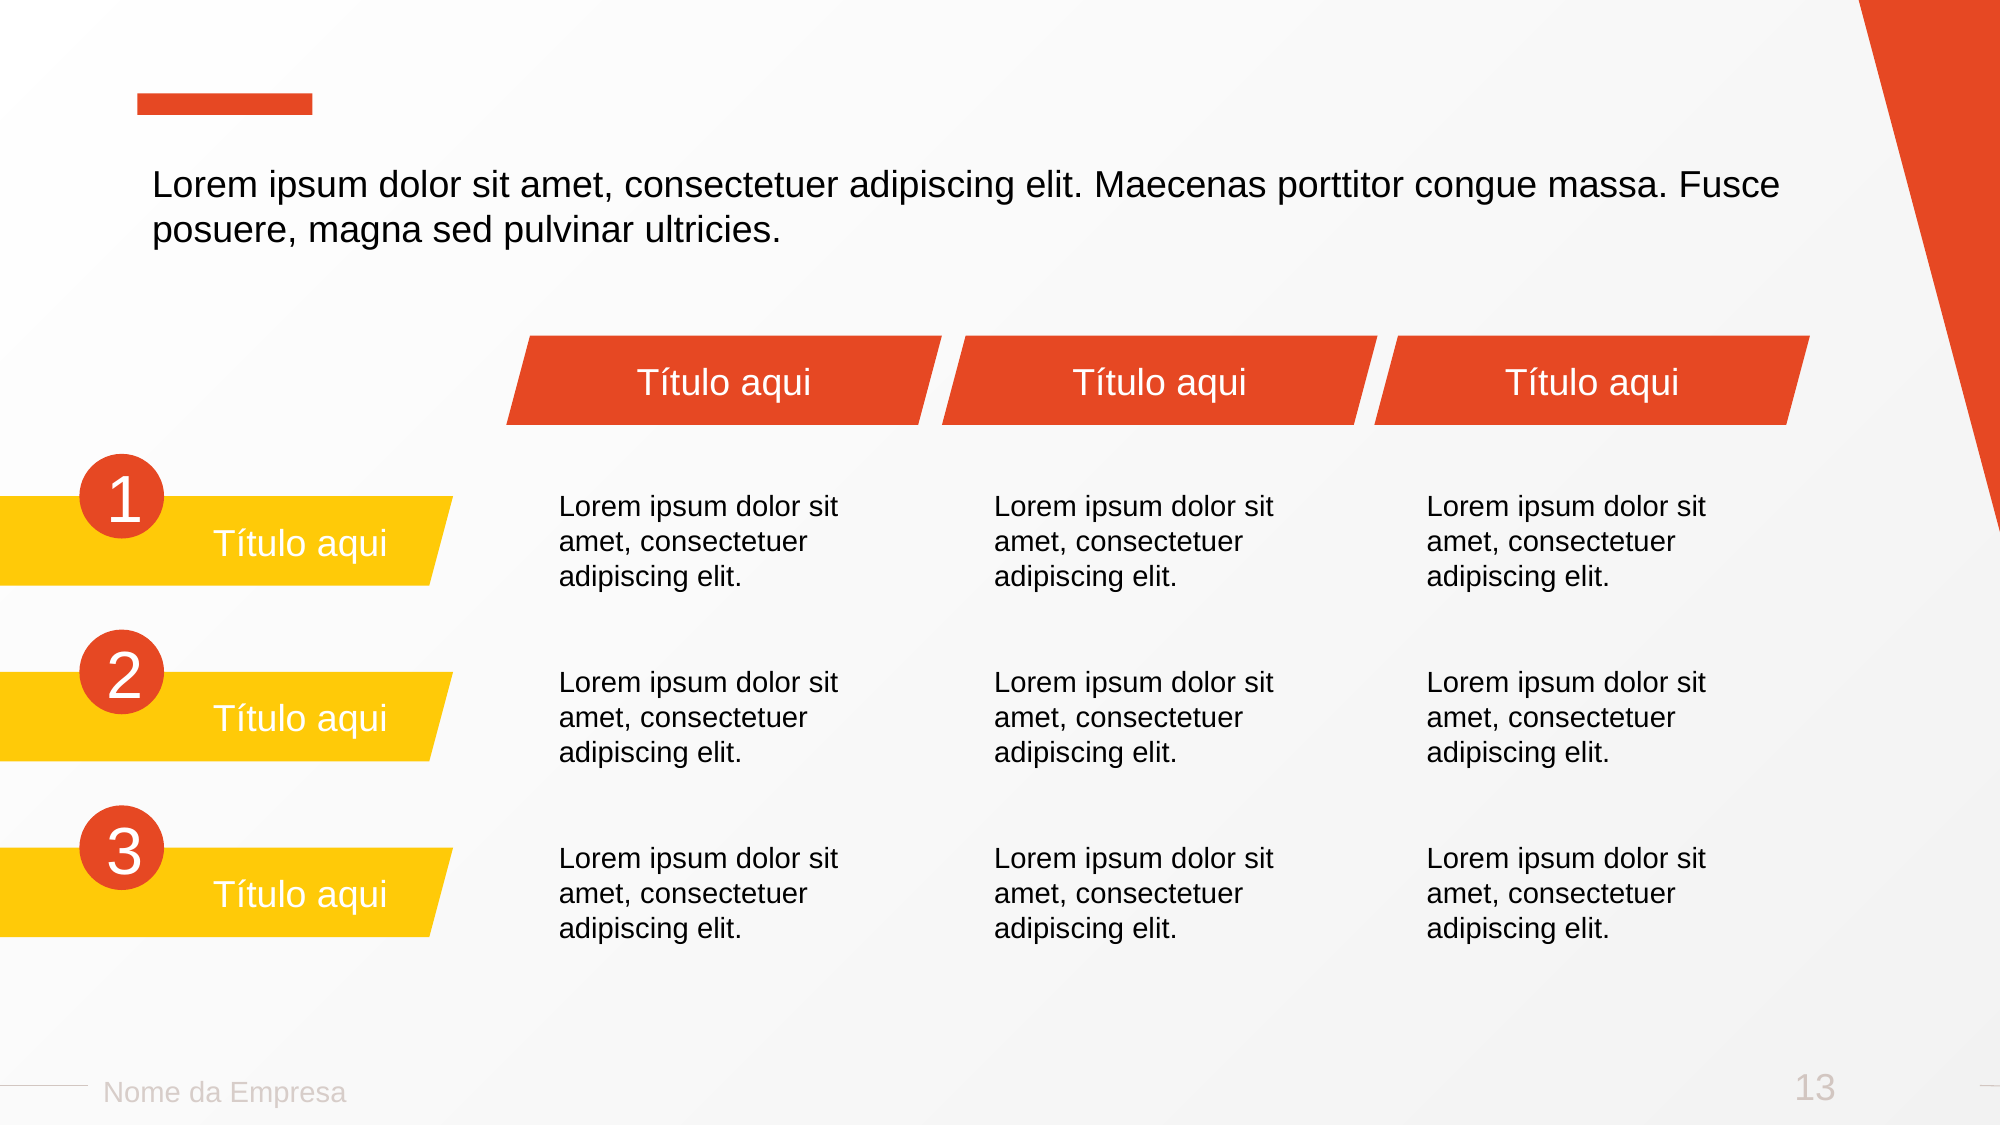

Lorem ipsum dolor sit amet, consectetuer adipiscing elit. Maecenas porttitor congue massa. Fusce posuere, magna sed pulvinar ultricies.
Título aqui
Título aqui
Título aqui
1
Título aqui
Lorem ipsum dolor sit amet, consectetuer adipiscing elit.
Lorem ipsum dolor sit amet, consectetuer adipiscing elit.
Lorem ipsum dolor sit amet, consectetuer adipiscing elit.
2
Título aqui
Lorem ipsum dolor sit amet, consectetuer adipiscing elit.
Lorem ipsum dolor sit amet, consectetuer adipiscing elit.
Lorem ipsum dolor sit amet, consectetuer adipiscing elit.
3
Título aqui
Lorem ipsum dolor sit amet, consectetuer adipiscing elit.
Lorem ipsum dolor sit amet, consectetuer adipiscing elit.
Lorem ipsum dolor sit amet, consectetuer adipiscing elit.
13
Nome da Empresa